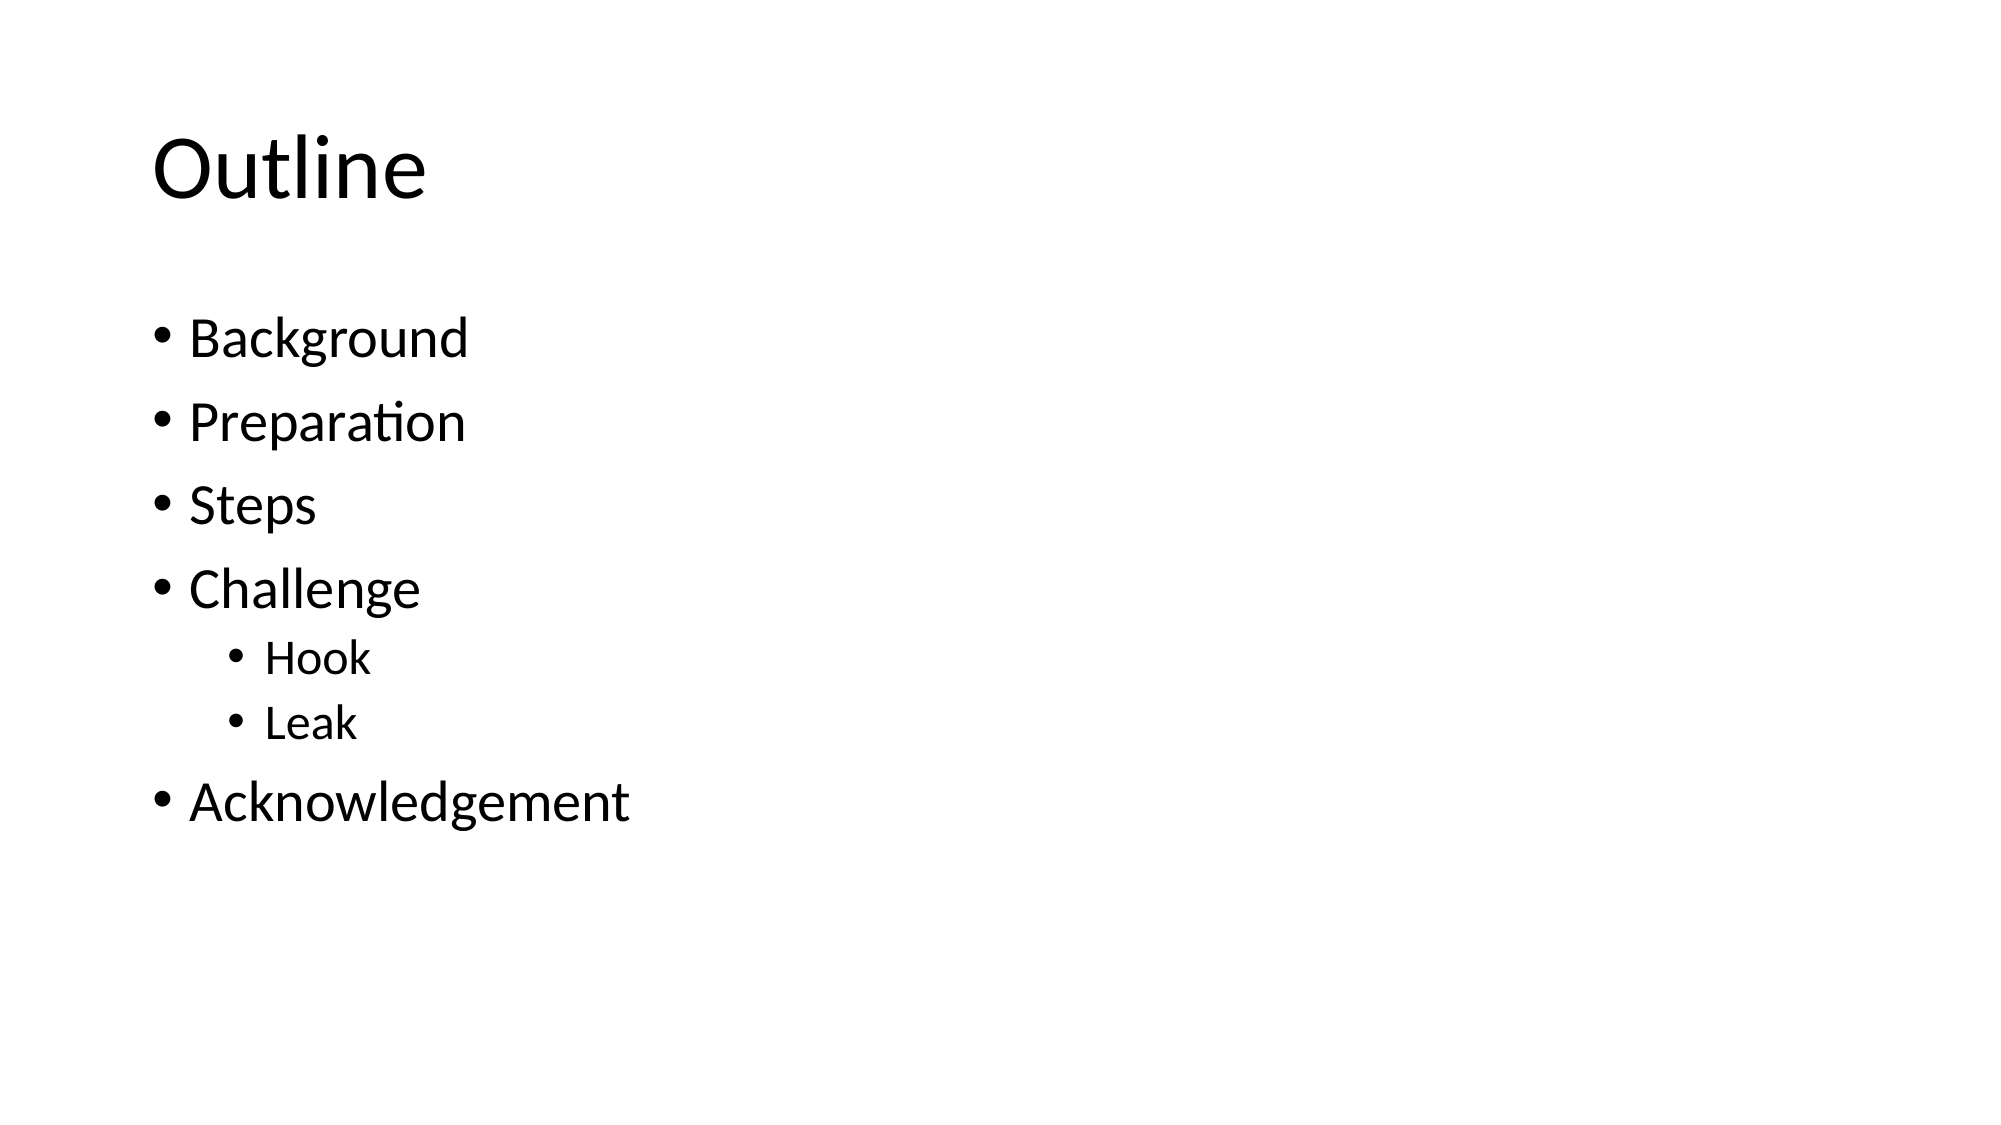

# Outline
Background
Preparation
Steps
Challenge
Hook
Leak
Acknowledgement